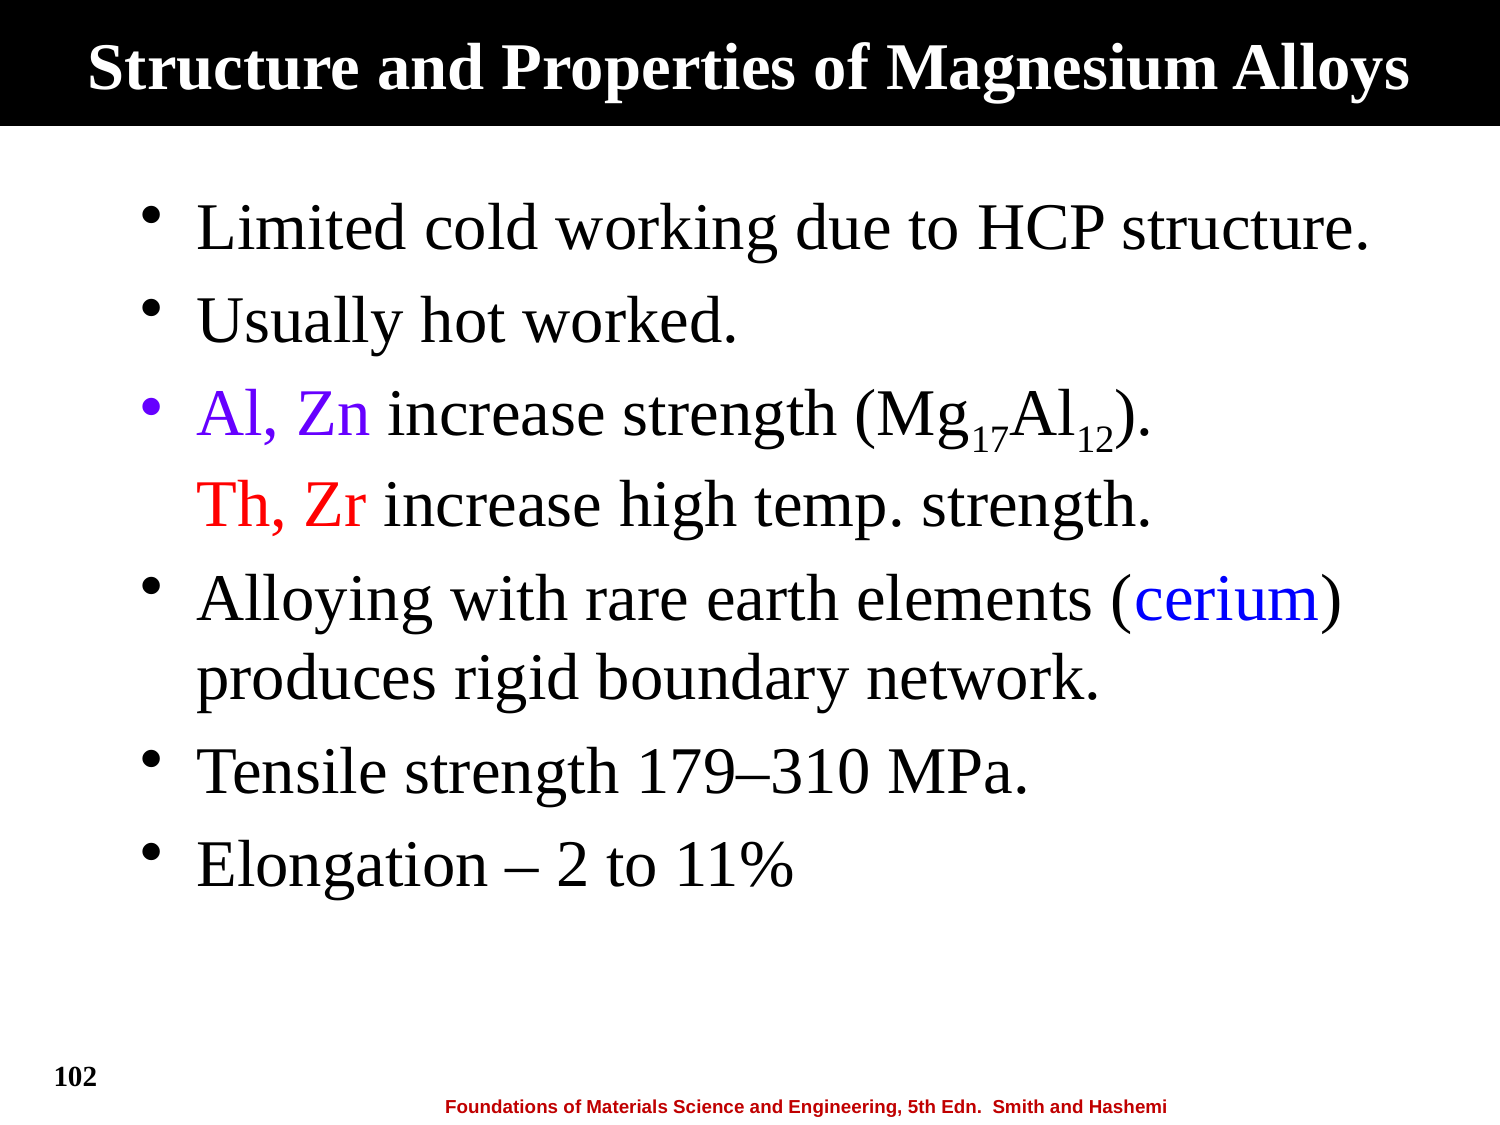

# Structure and Properties of Magnesium Alloys
Limited cold working due to HCP structure.
Usually hot worked.
Al, Zn increase strength (Mg17Al12).
Th, Zr increase high temp. strength.
Alloying with rare earth elements (cerium)
produces rigid boundary network.
Tensile strength 179–310 MPa.
Elongation – 2 to 11%
102